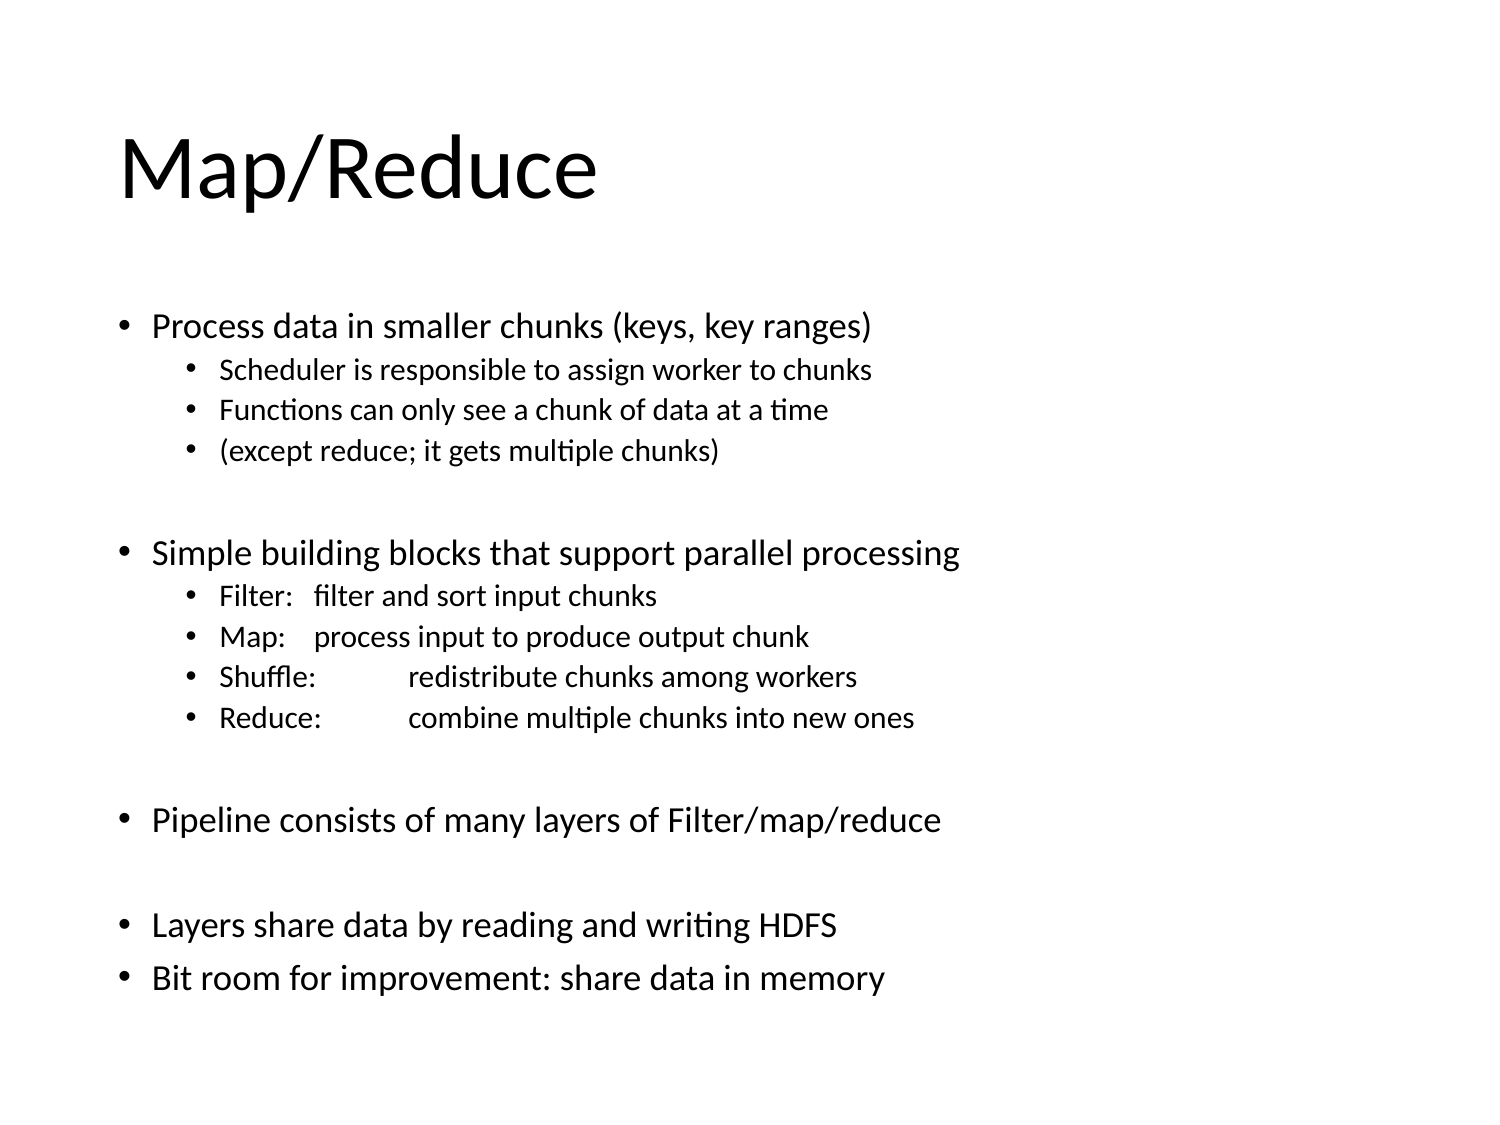

# Map/Reduce
Process data in smaller chunks (keys, key ranges)
Scheduler is responsible to assign worker to chunks
Functions can only see a chunk of data at a time
(except reduce; it gets multiple chunks)

Simple building blocks that support parallel processing
Filter:		filter and sort input chunks
Map: 		process input to produce output chunk
Shuffle:		redistribute chunks among workers
Reduce:		combine multiple chunks into new ones

Pipeline consists of many layers of Filter/map/reduce

Layers share data by reading and writing HDFS
Bit room for improvement: share data in memory